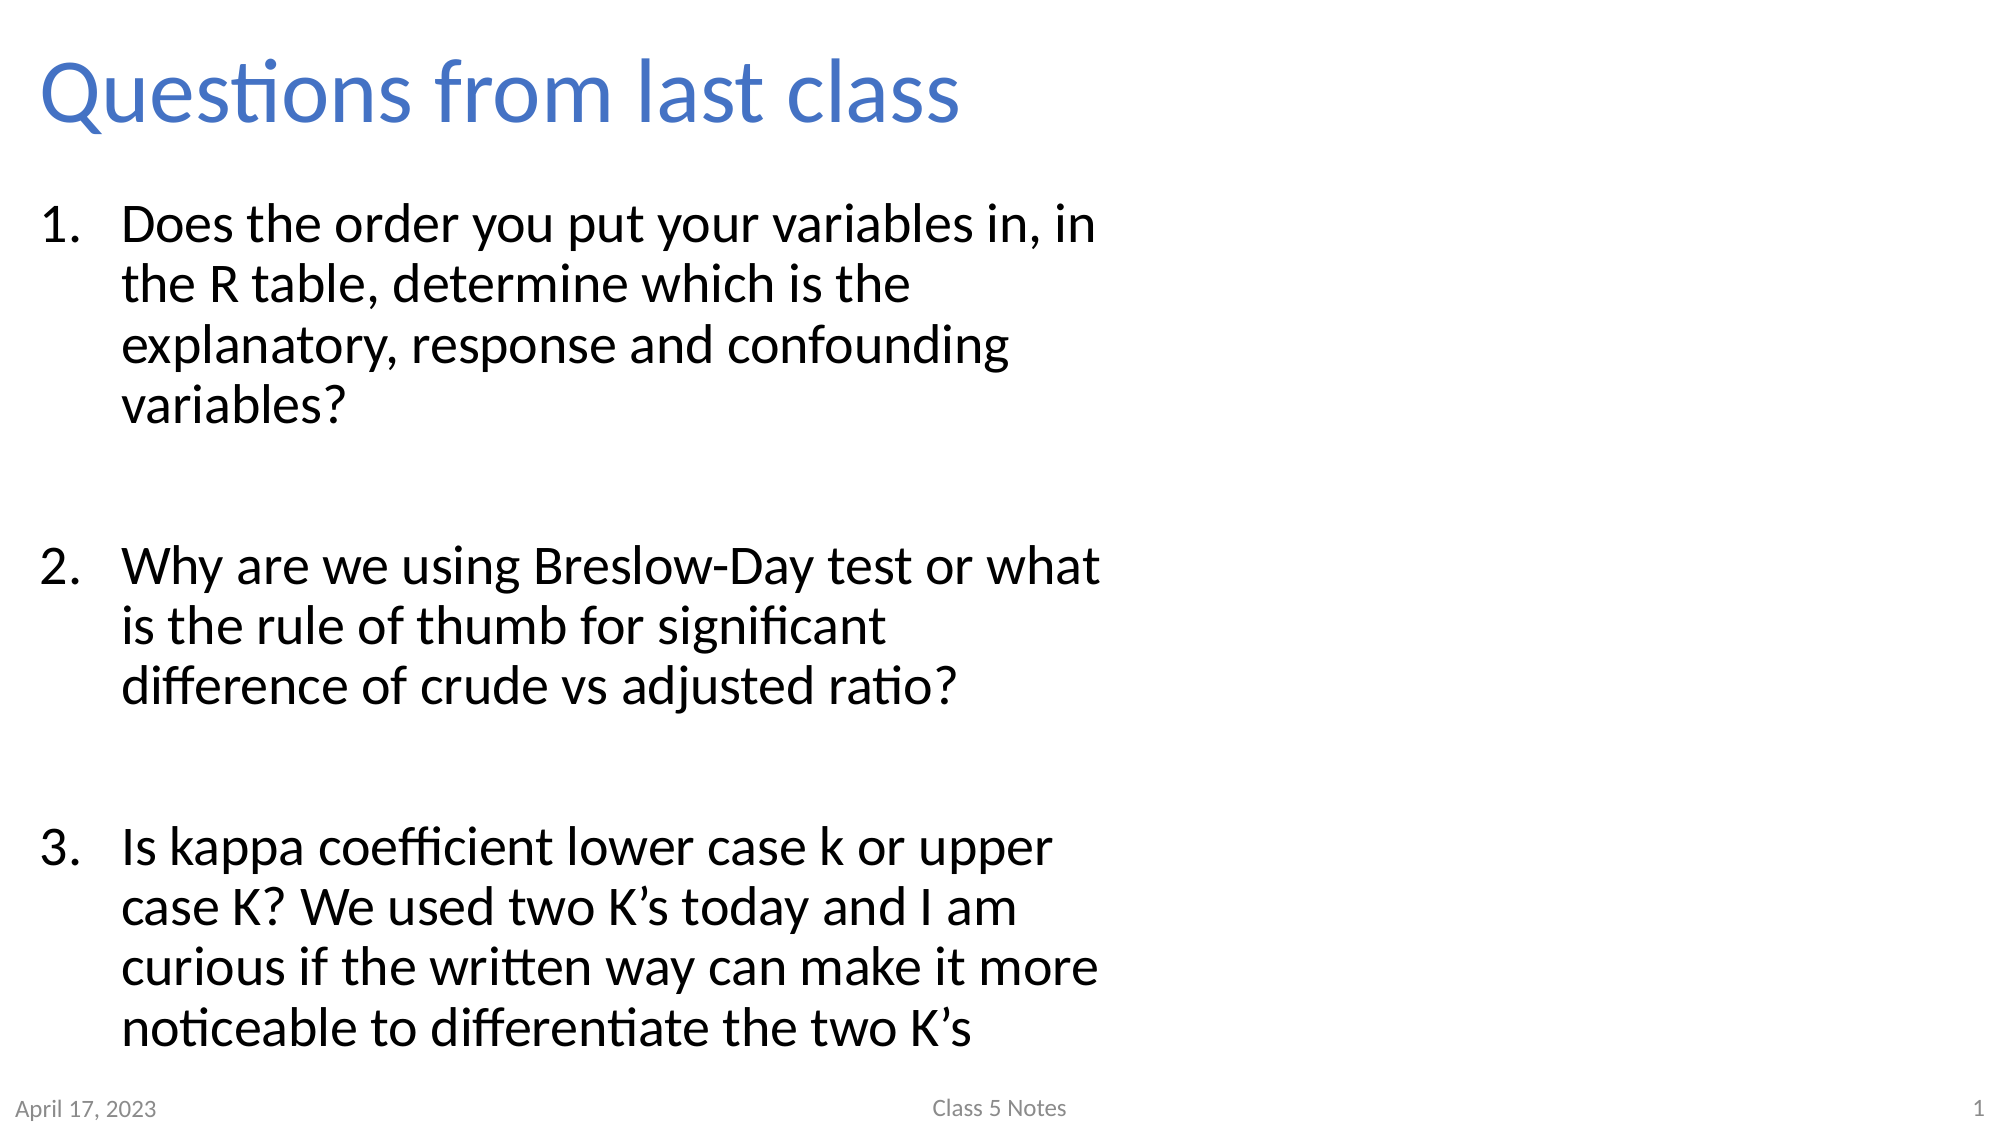

# Questions from last class
Does the order you put your variables in, in the R table, determine which is the explanatory, response and confounding variables?

Why are we using Breslow-Day test or what is the rule of thumb for significant difference of crude vs adjusted ratio?

Is kappa coefficient lower case k or upper case K? We used two K’s today and I am curious if the written way can make it more noticeable to differentiate the two K’s
1
Class 5 Notes
April 17, 2023